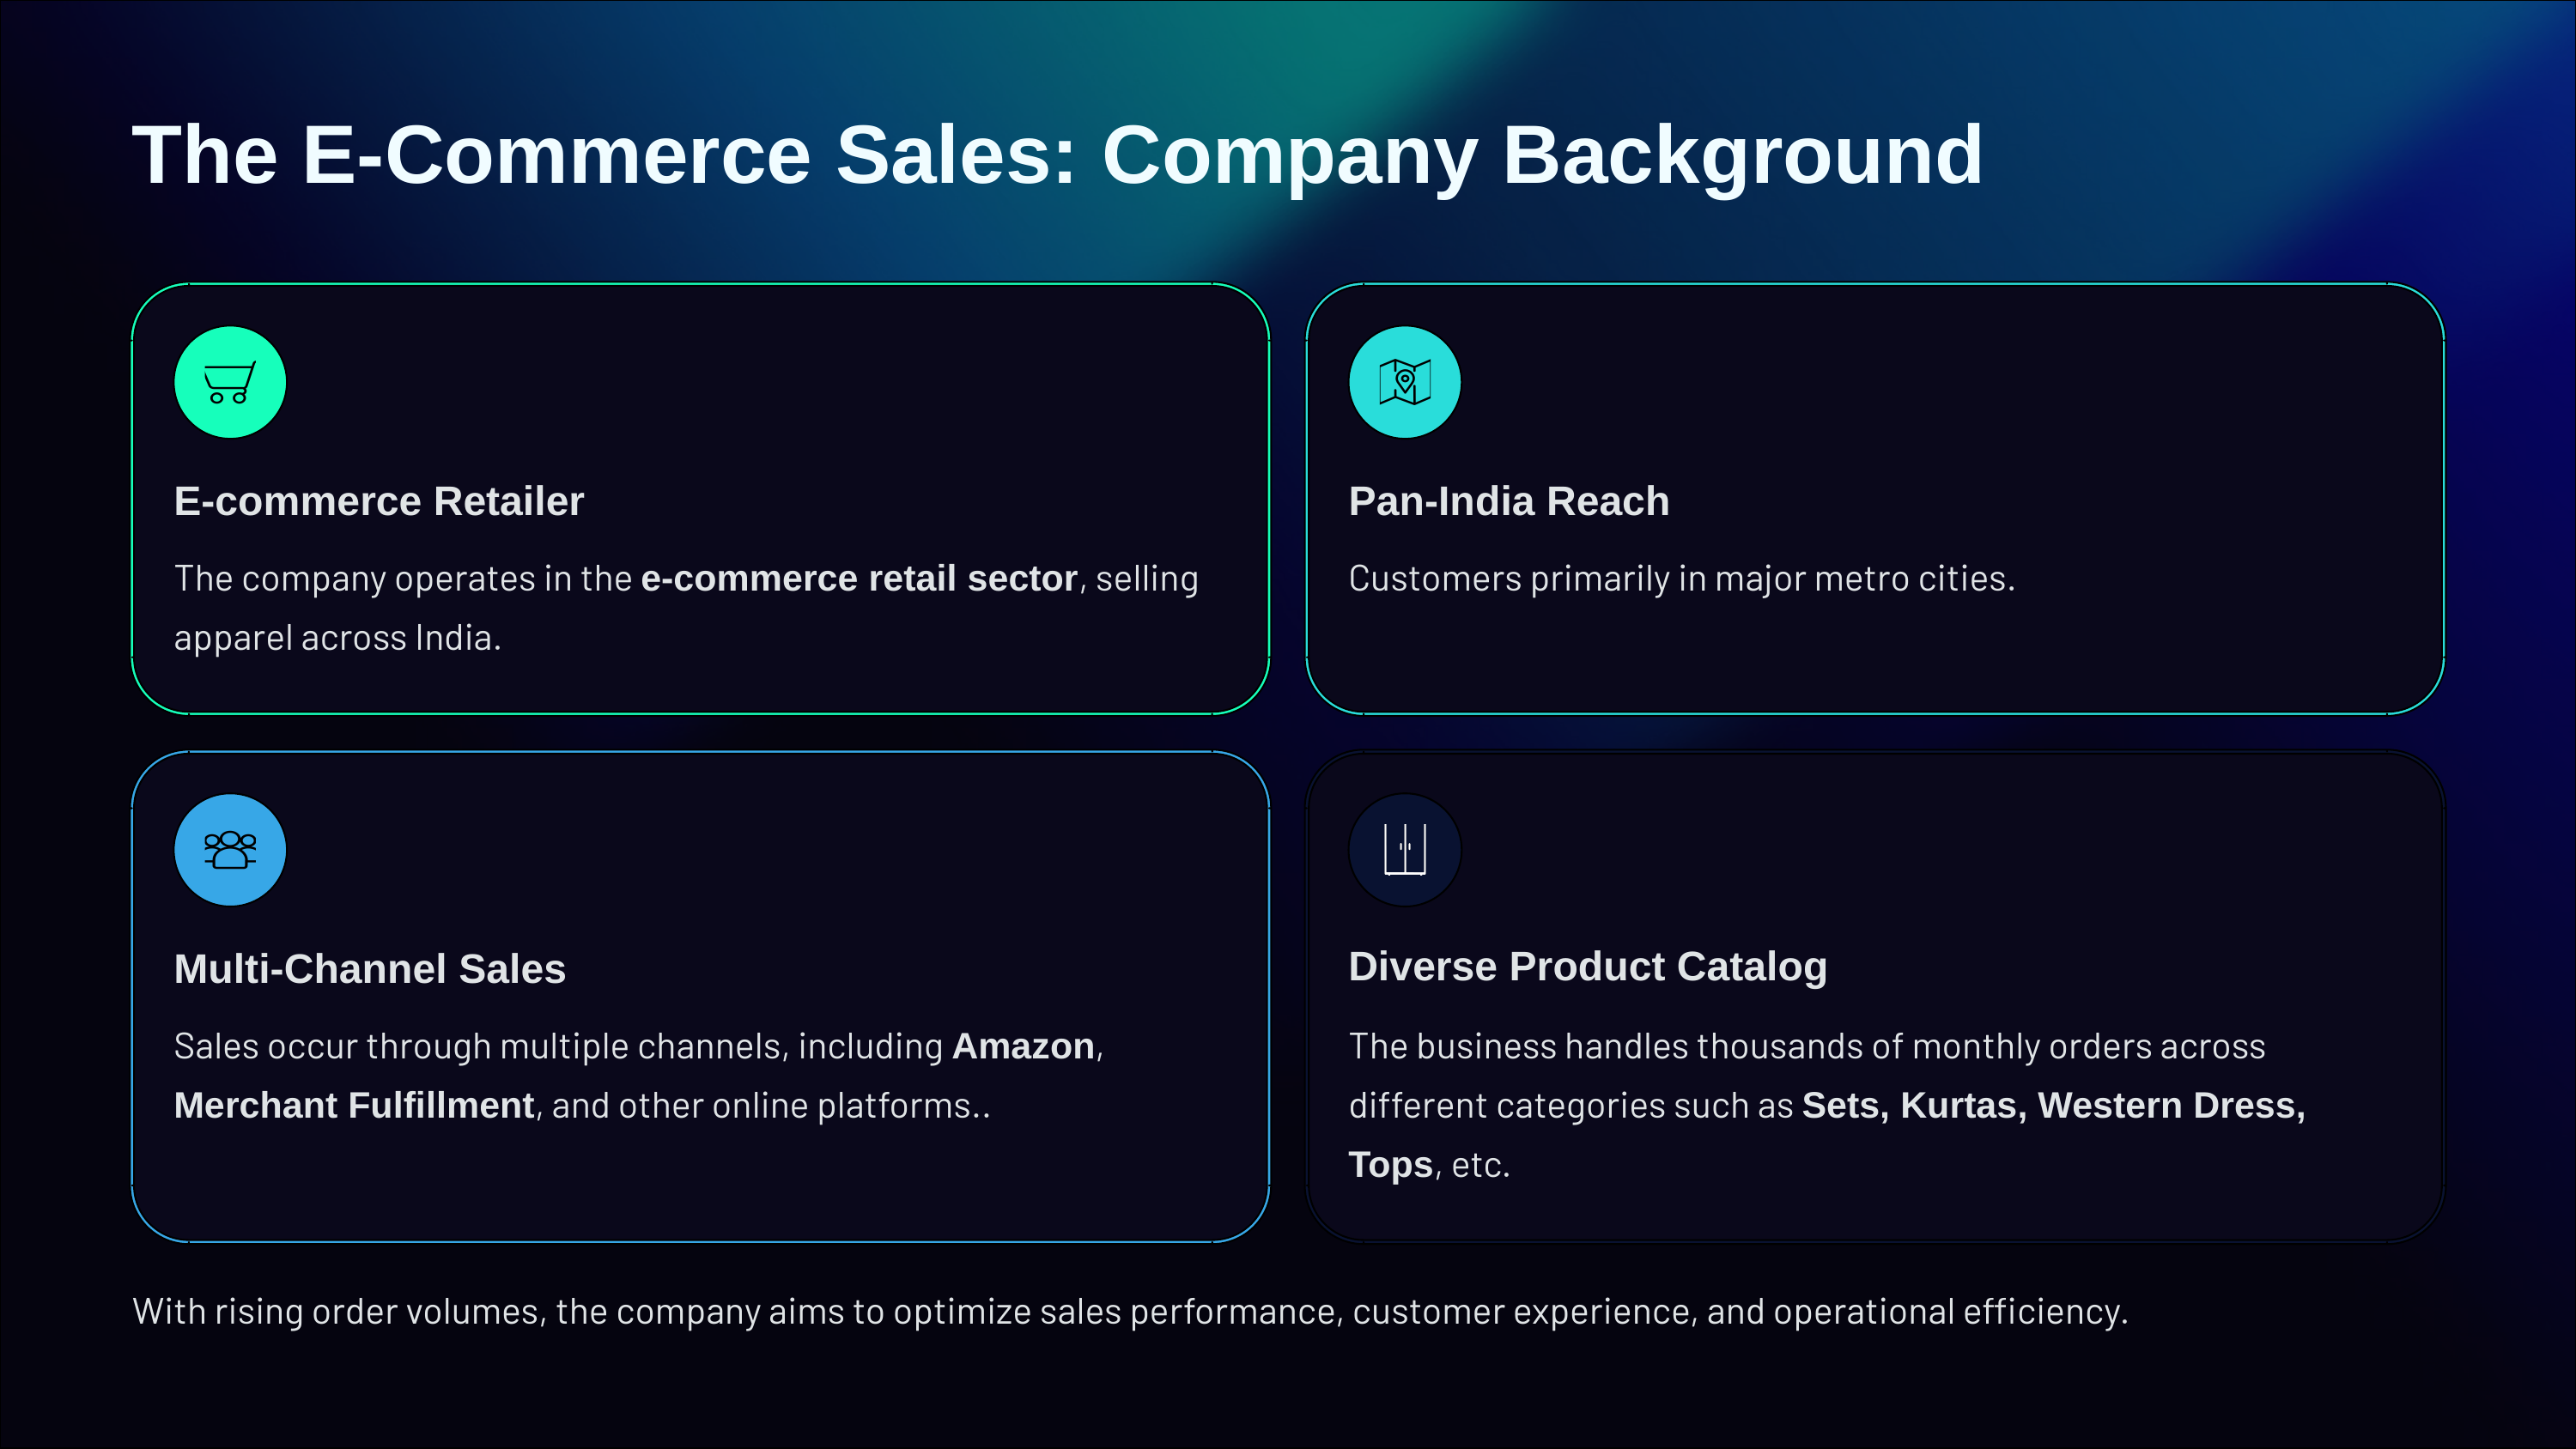

The E-Commerce Sales: Company Background

E-commerce Retailer
Pan-India Reach
The company operates in the e-commerce retail sector, selling apparel across India.
Customers primarily in major metro cities.

Diverse Product Catalog
Multi-Channel Sales
Sales occur through multiple channels, including Amazon, Merchant Fulfillment, and other online platforms..
The business handles thousands of monthly orders across different categories such as Sets, Kurtas, Western Dress, Tops, etc.
With rising order volumes, the company aims to optimize sales performance, customer experience, and operational efficiency.